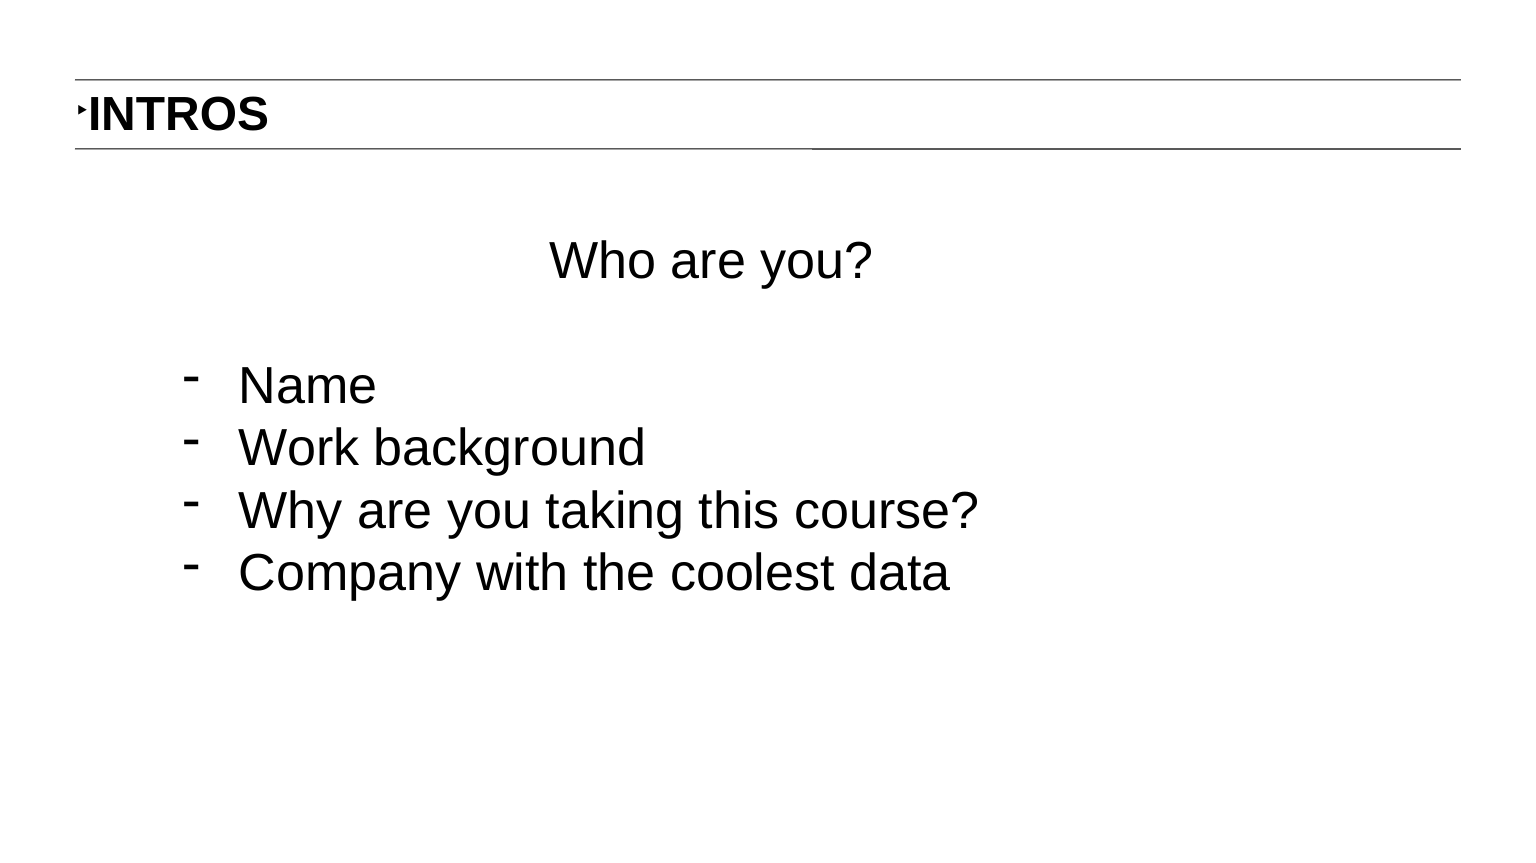

INTROS
Who are you?

Name
Work background
Why are you taking this course?
Company with the coolest data